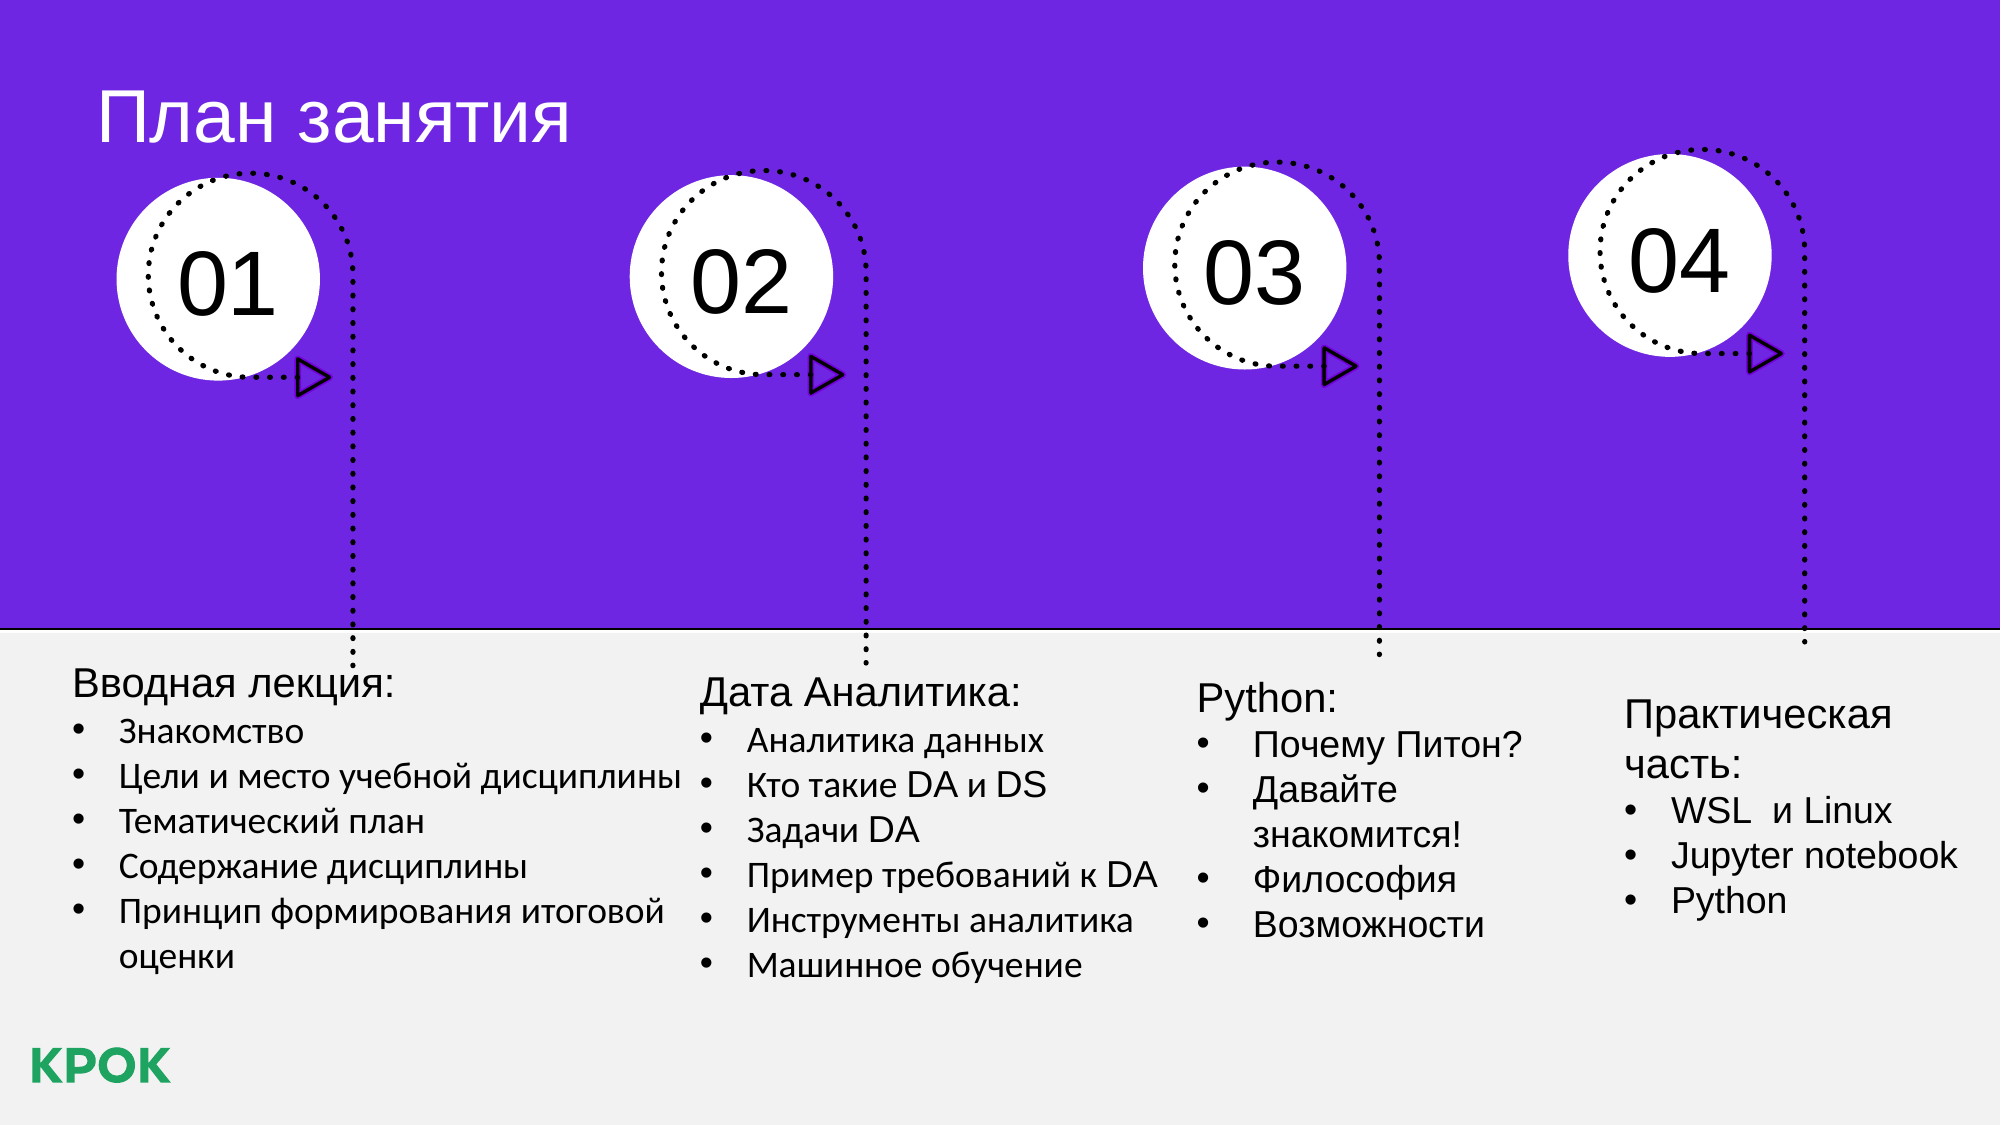

# План занятия

04

03

02

01

Вводная лекция:
Знакомство
Цели и место учебной дисциплины
Тематический план
Содержание дисциплины
Принцип формирования итоговой оценки

Дата Аналитика:
Аналитика данных
Кто такие DA и DS
Задачи DA
Пример требований к DA
Инструменты аналитика
Машинное обучение

Python:
Почему Питон?
Давайте знакомится!
Философия
Возможности

Практическая часть:
WSL  и Linux
Jupyter notebook
Python